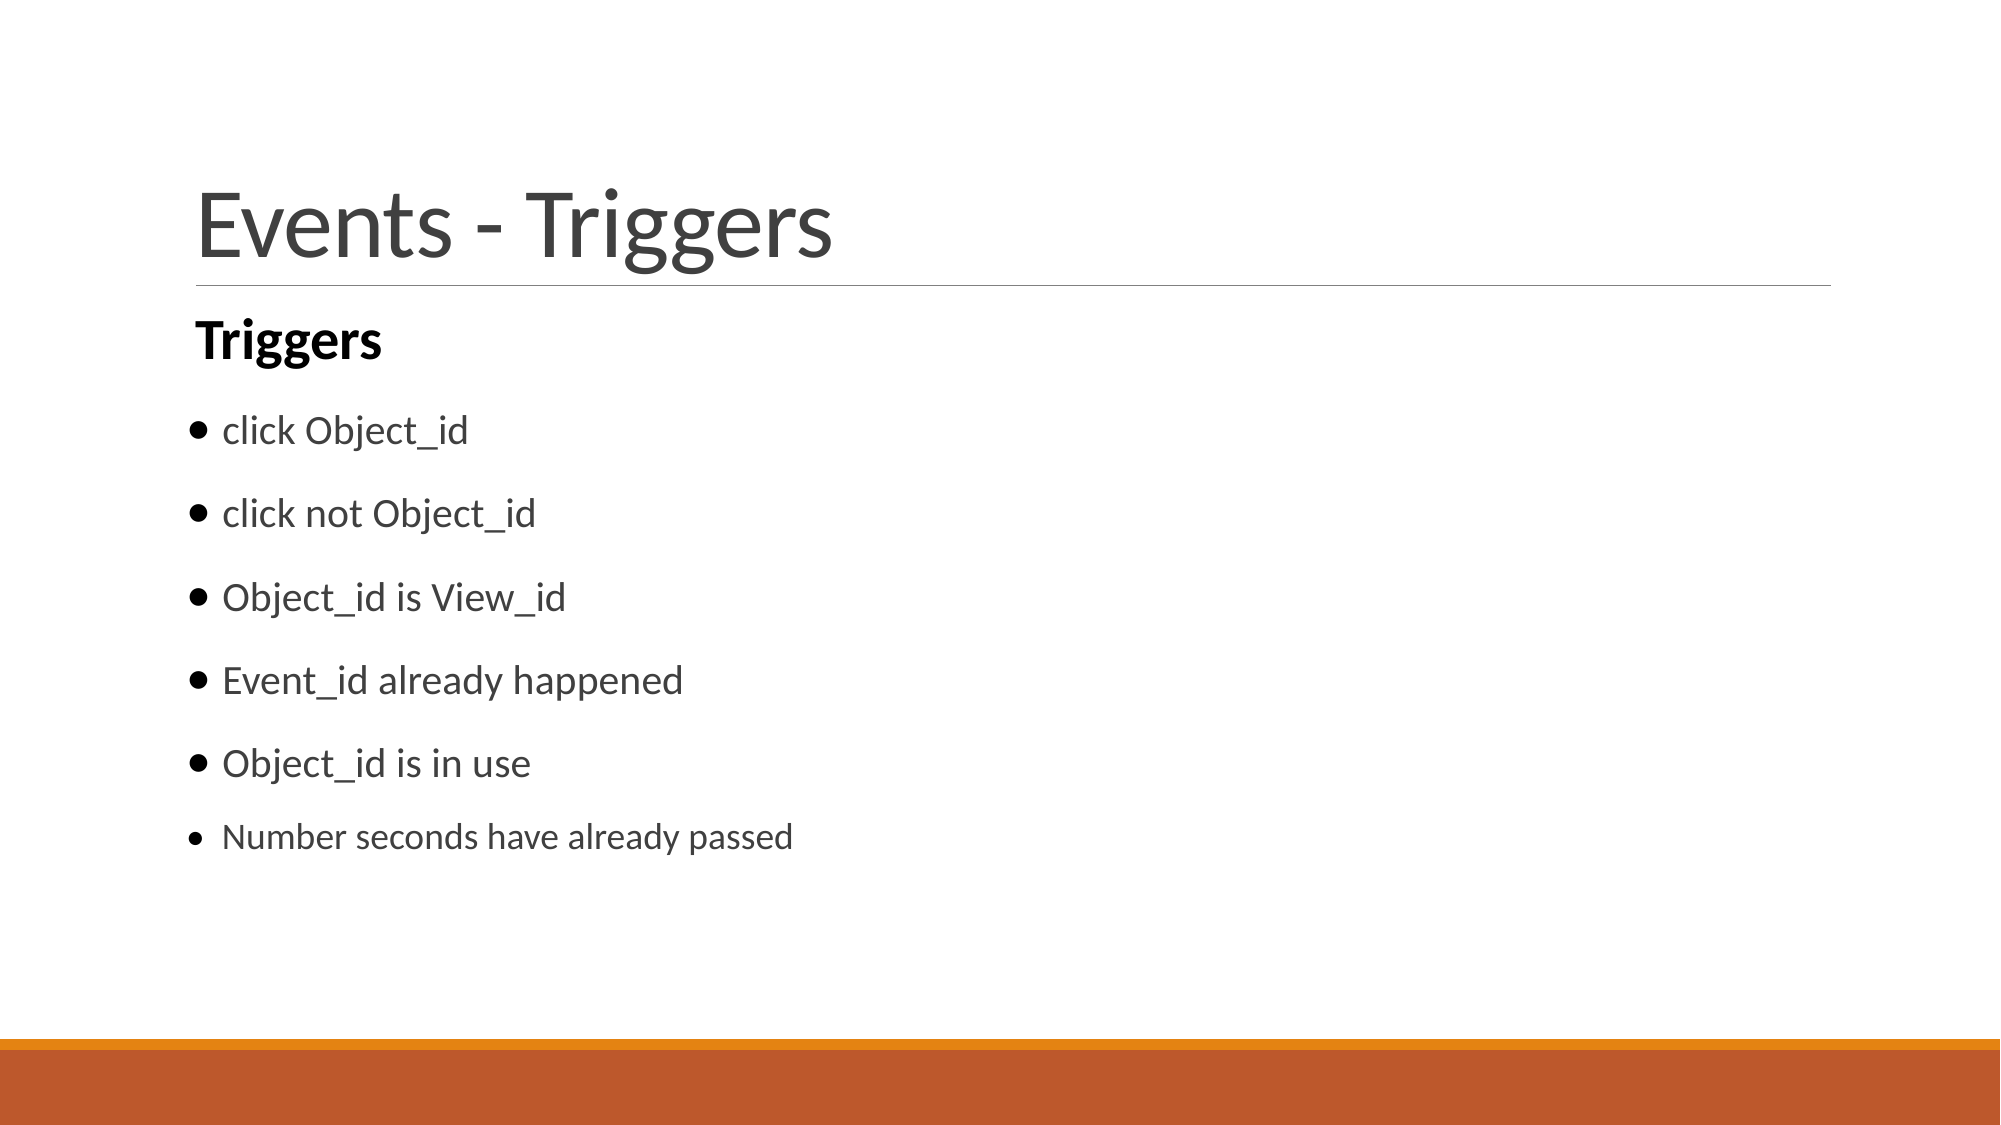

# Events - Triggers
Triggers
• click Object_id
• click not Object_id
• Object_id is View_id
• Event_id already happened
• Object_id is in use
•  Number seconds have already passed